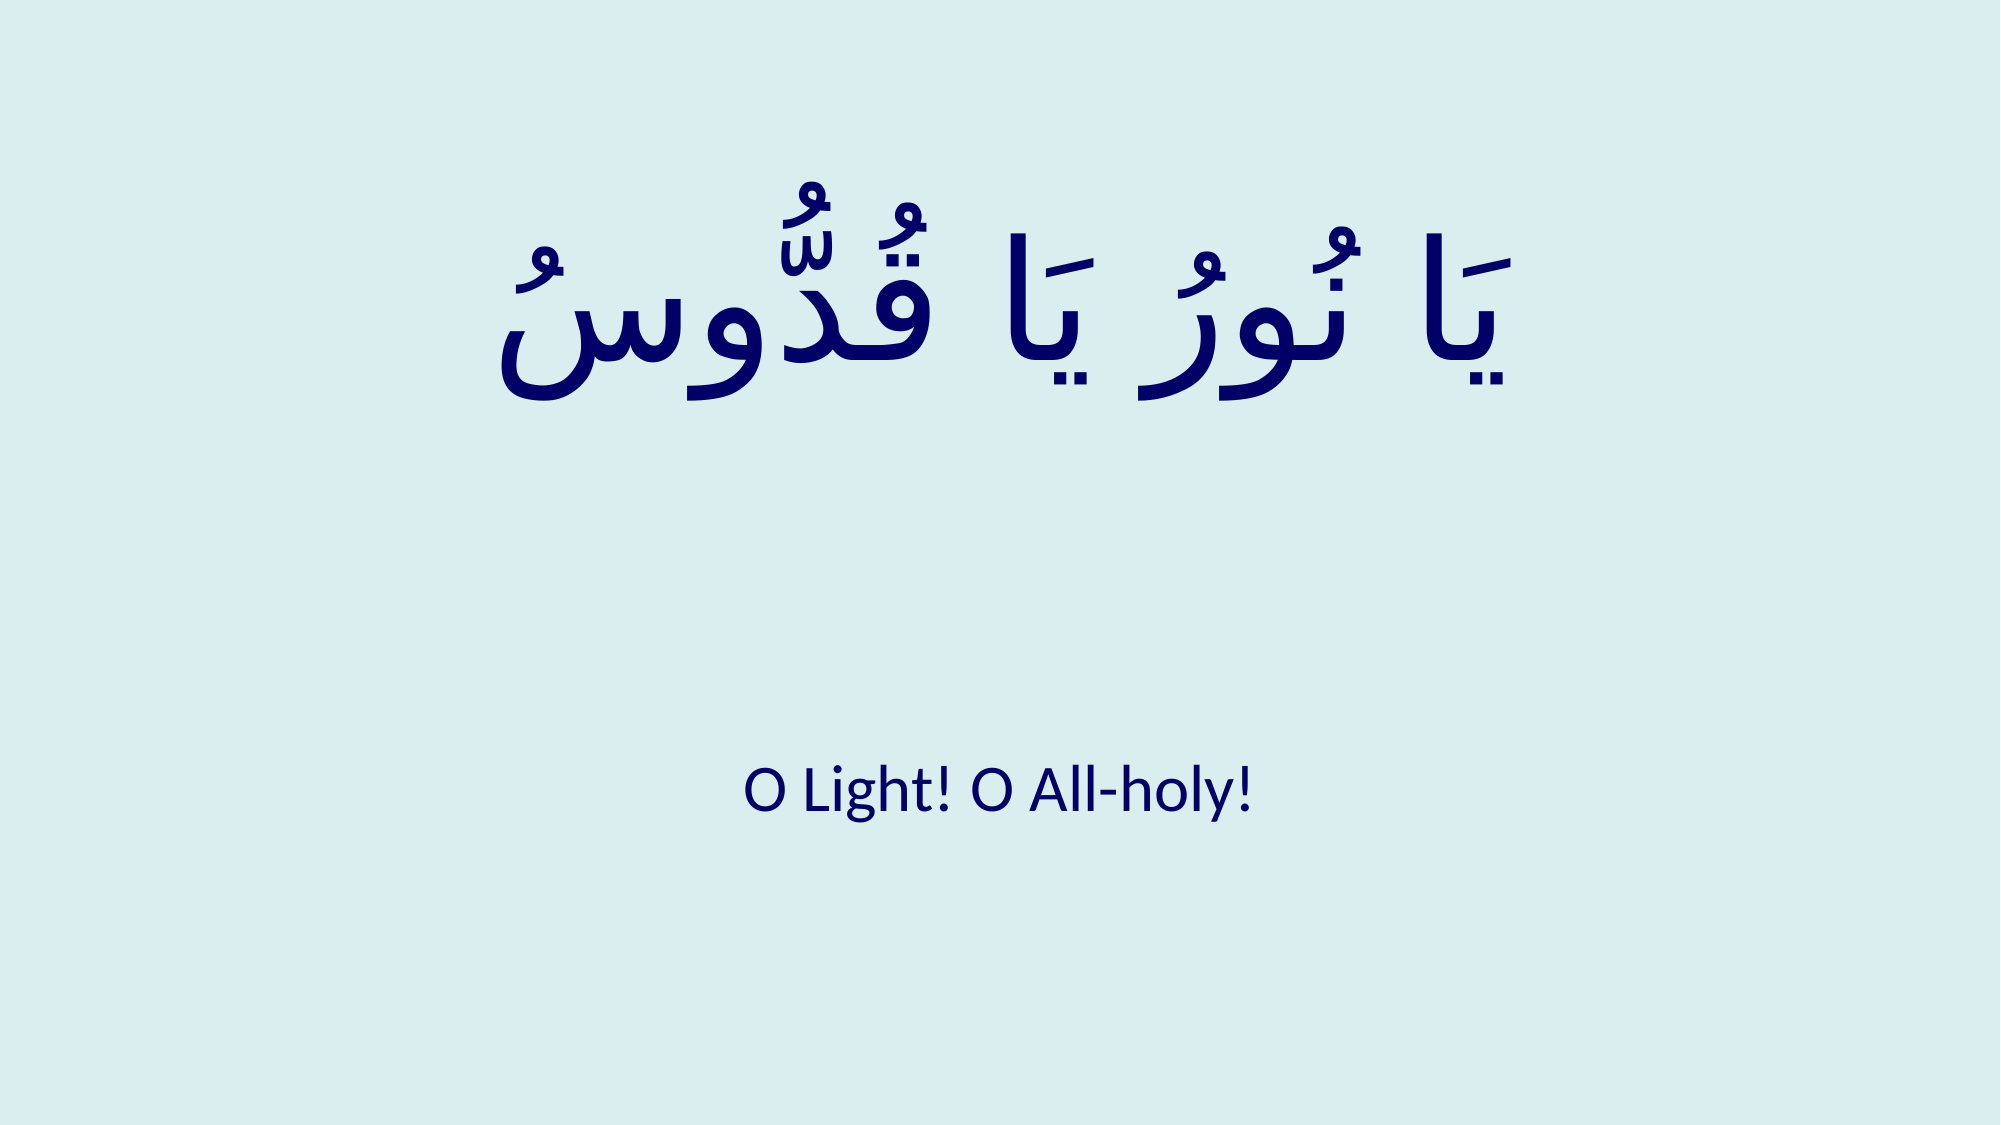

# یَا نُورُ یَا قُدُّوسُ
O Light! O All-holy!